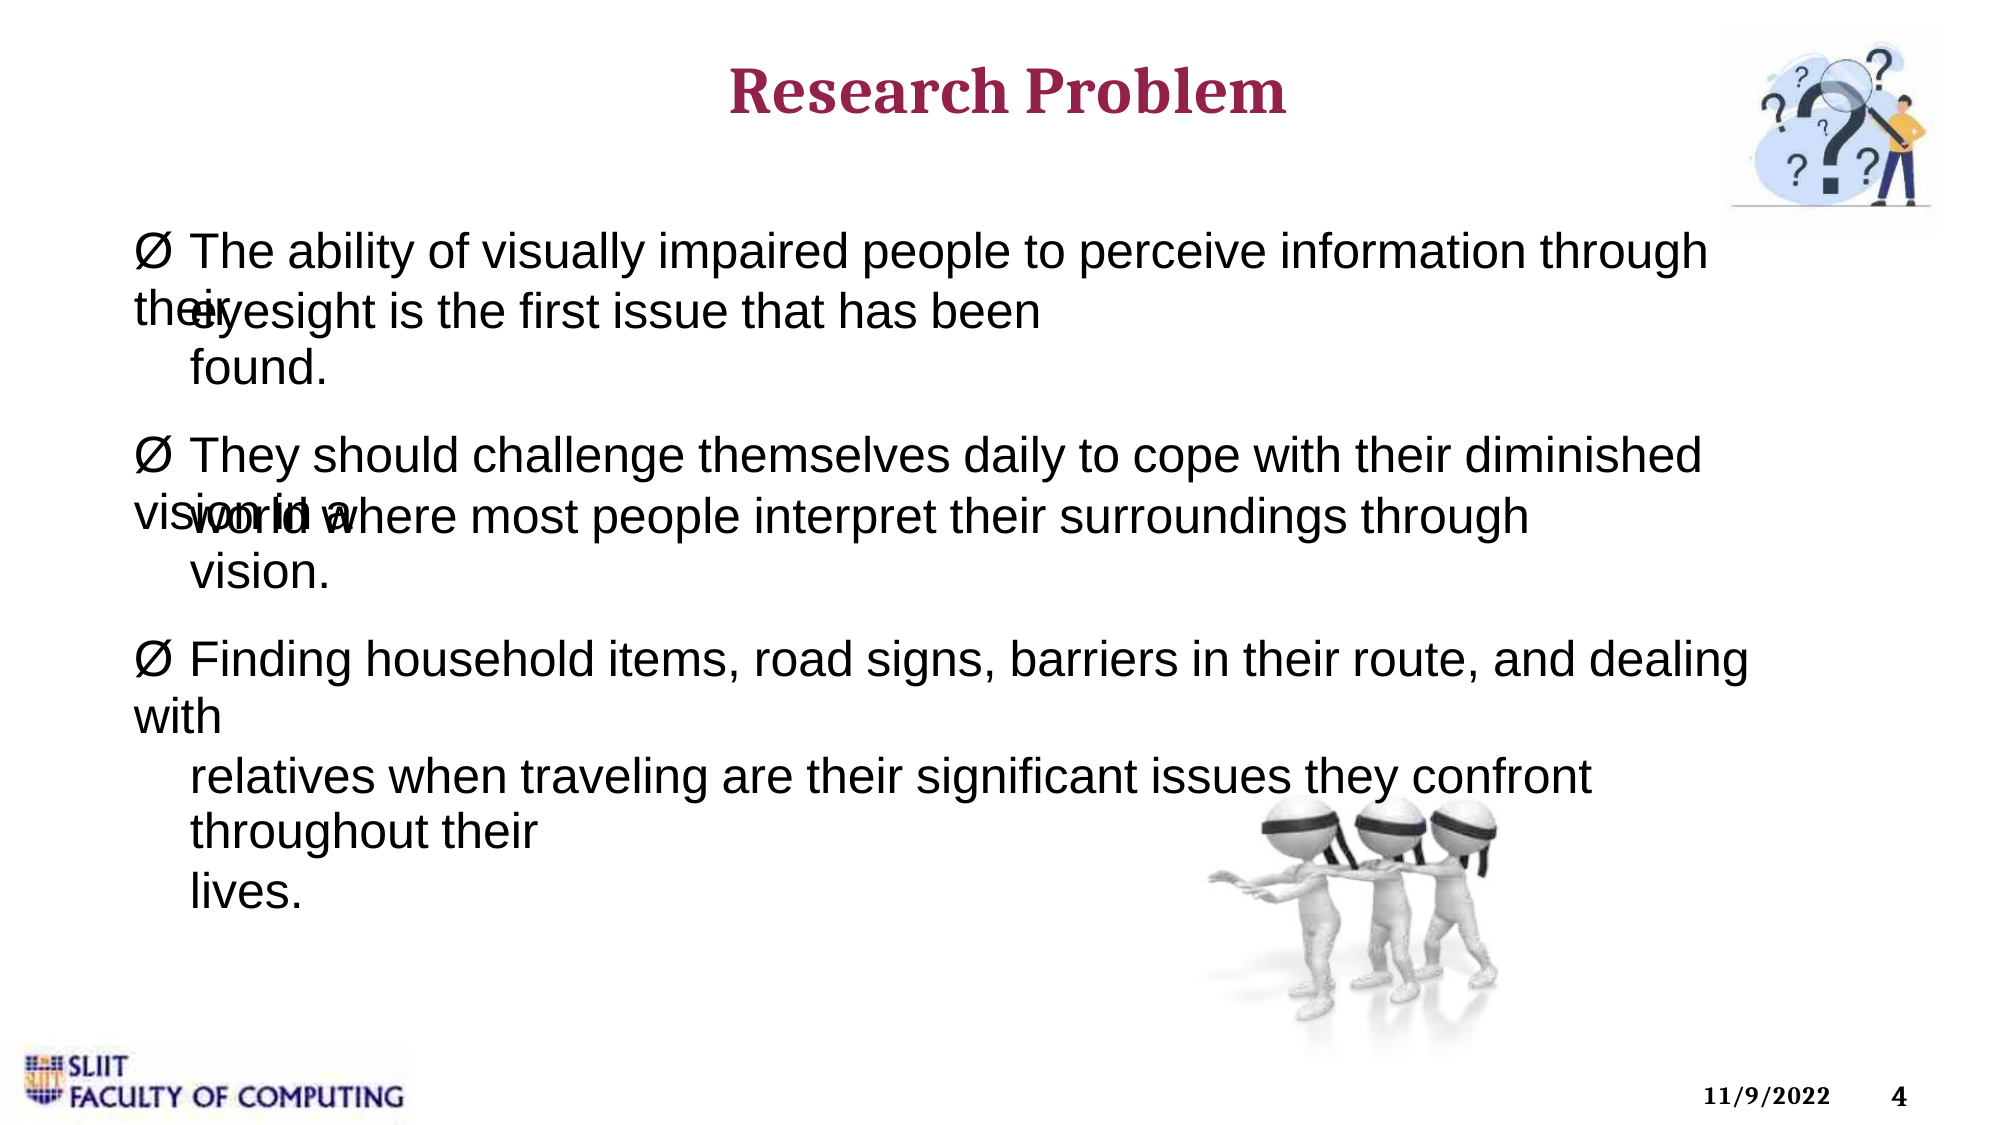

Research Problem
Ø The ability of visually impaired people to perceive information through their
eyesight is the first issue that has been found.
Ø They should challenge themselves daily to cope with their diminished vision in a
world where most people interpret their surroundings through vision.
Ø Finding household items, road signs, barriers in their route, and dealing with
relatives when traveling are their significant issues they confront throughout their
lives.
4
11/9/2022